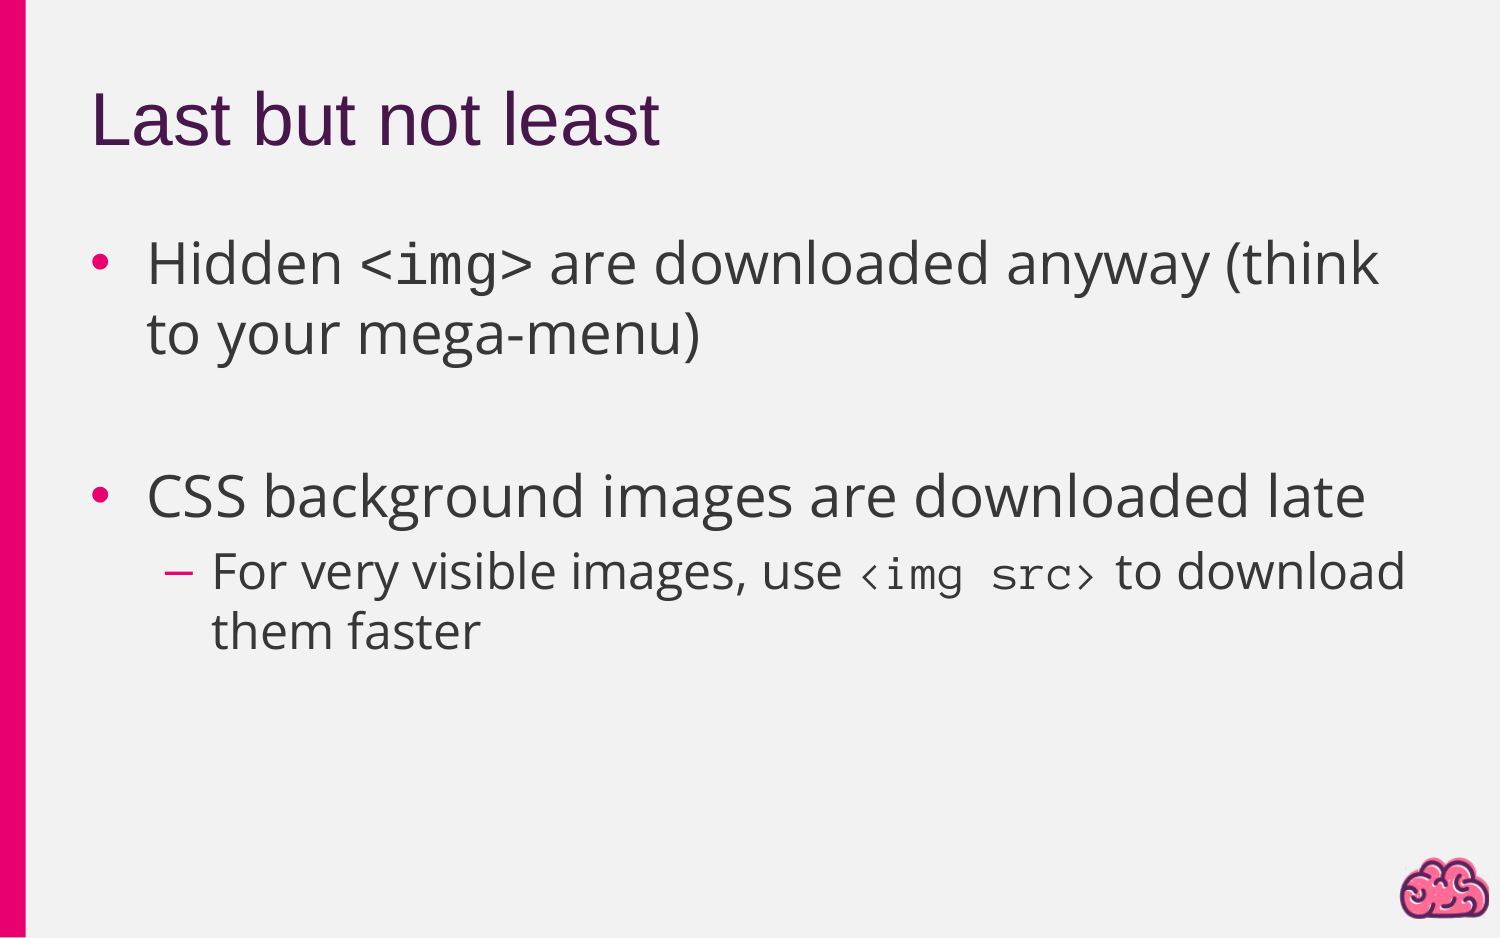

# Last but not least
Hidden <img> are downloaded anyway (think to your mega-menu)

CSS background images are downloaded late
For very visible images, use <img src> to download them faster